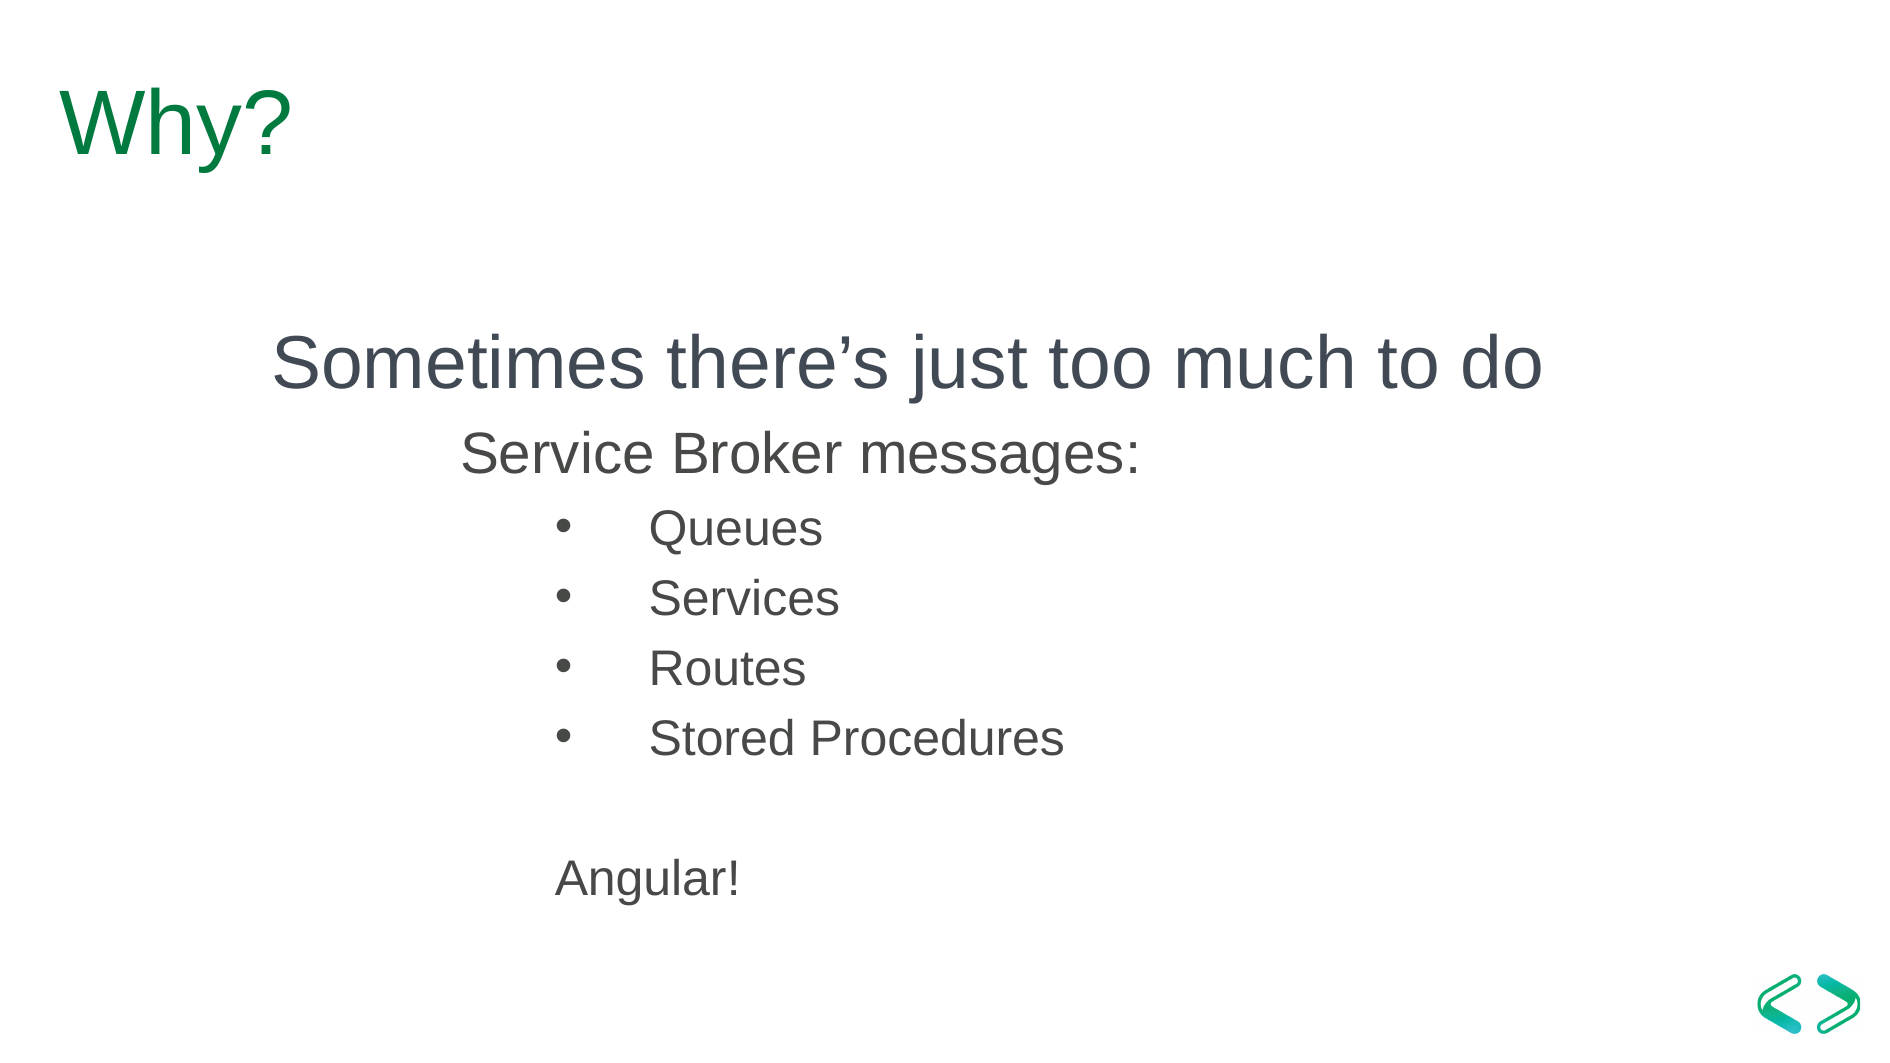

# Why?
Sometimes there’s just too much to do
Service Broker messages:
Queues
Services
Routes
Stored Procedures

Angular!